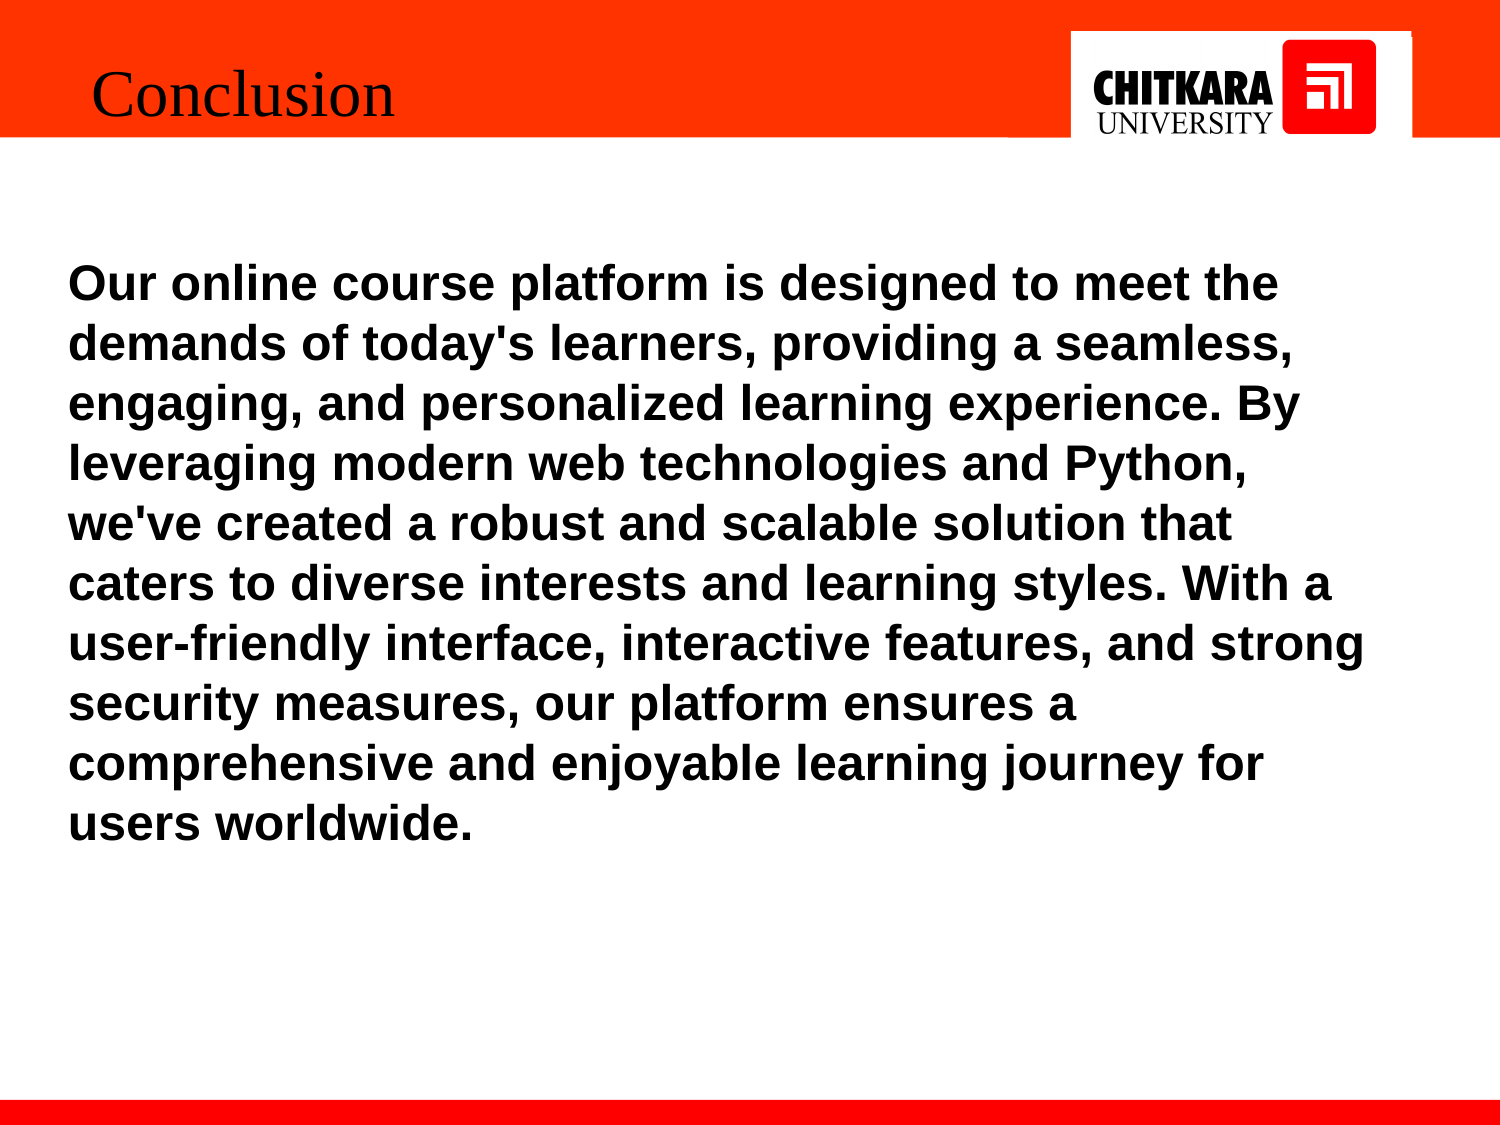

Conclusion
Our online course platform is designed to meet the demands of today's learners, providing a seamless, engaging, and personalized learning experience. By leveraging modern web technologies and Python, we've created a robust and scalable solution that caters to diverse interests and learning styles. With a user-friendly interface, interactive features, and strong security measures, our platform ensures a comprehensive and enjoyable learning journey for users worldwide.